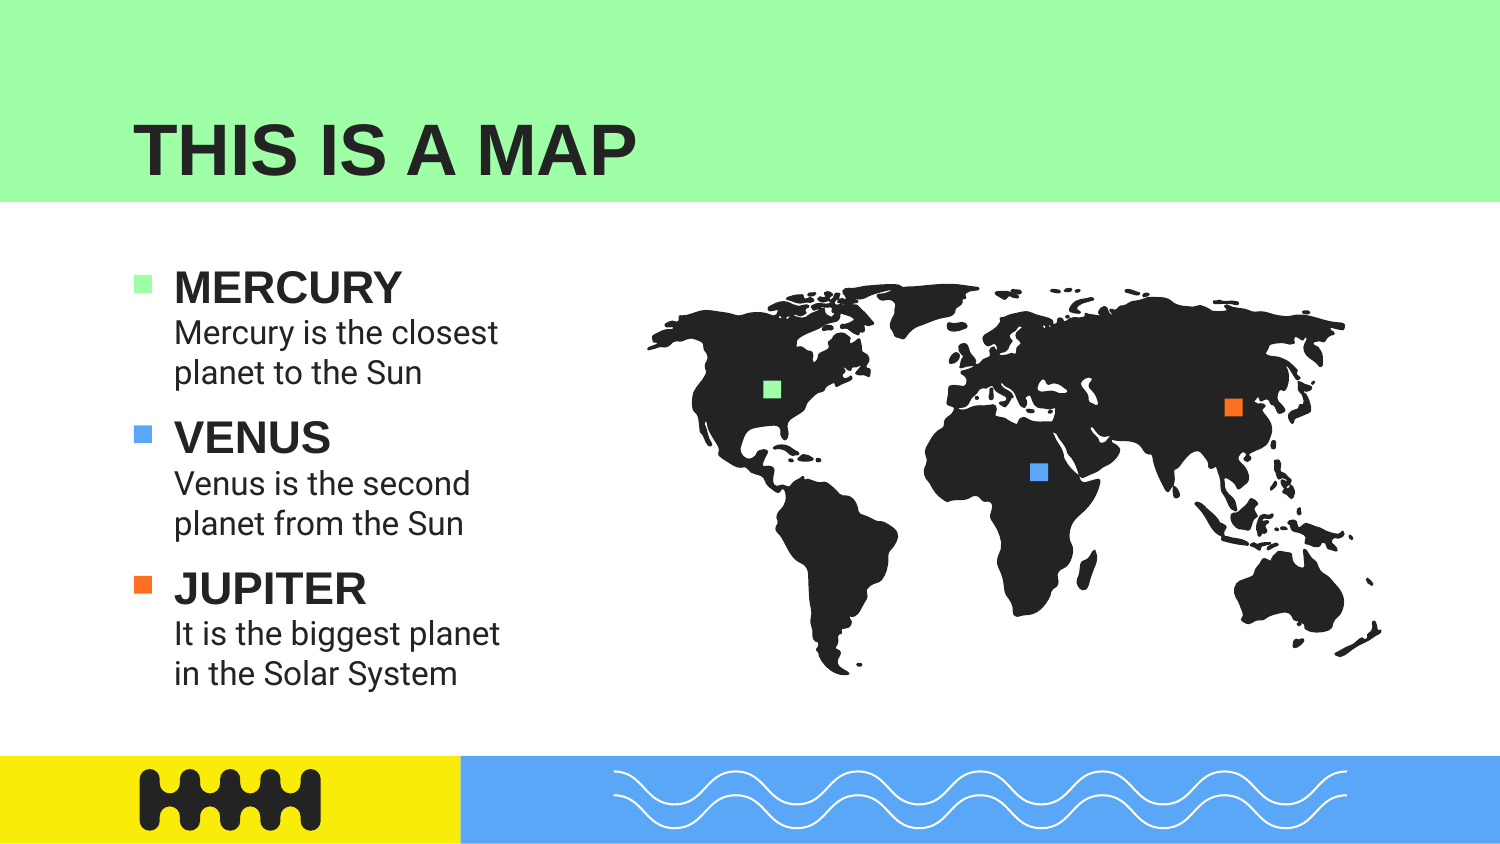

# THIS IS A MAP
MERCURY

Mercury is the closest planet to the Sun

VENUS

Venus is the second planet from the Sun

JUPITER

It is the biggest planet in the Solar System